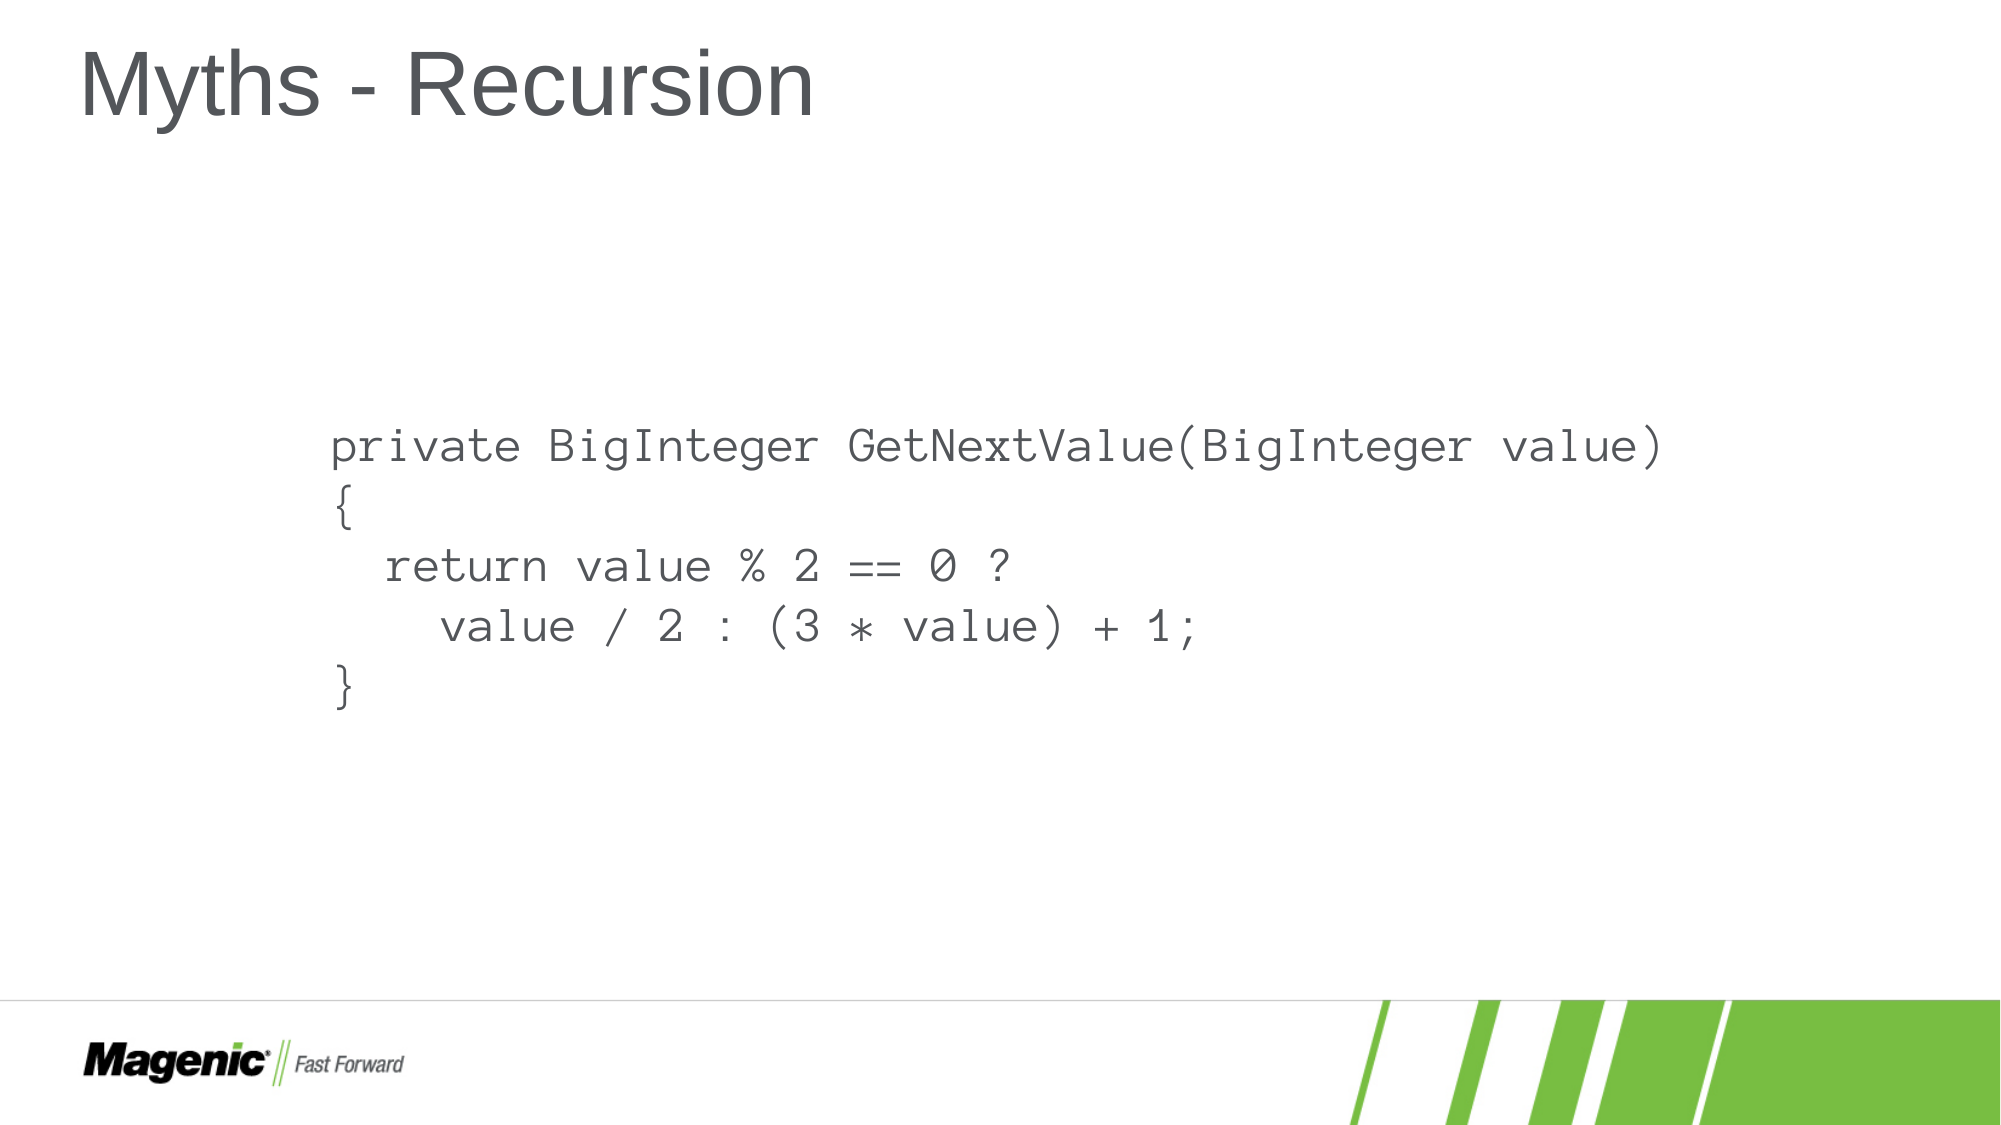

# Myths - Recursion
private BigInteger GetNextValue(BigInteger value)
{
  return value % 2 == 0 ?
    value / 2 : (3 * value) + 1;
}